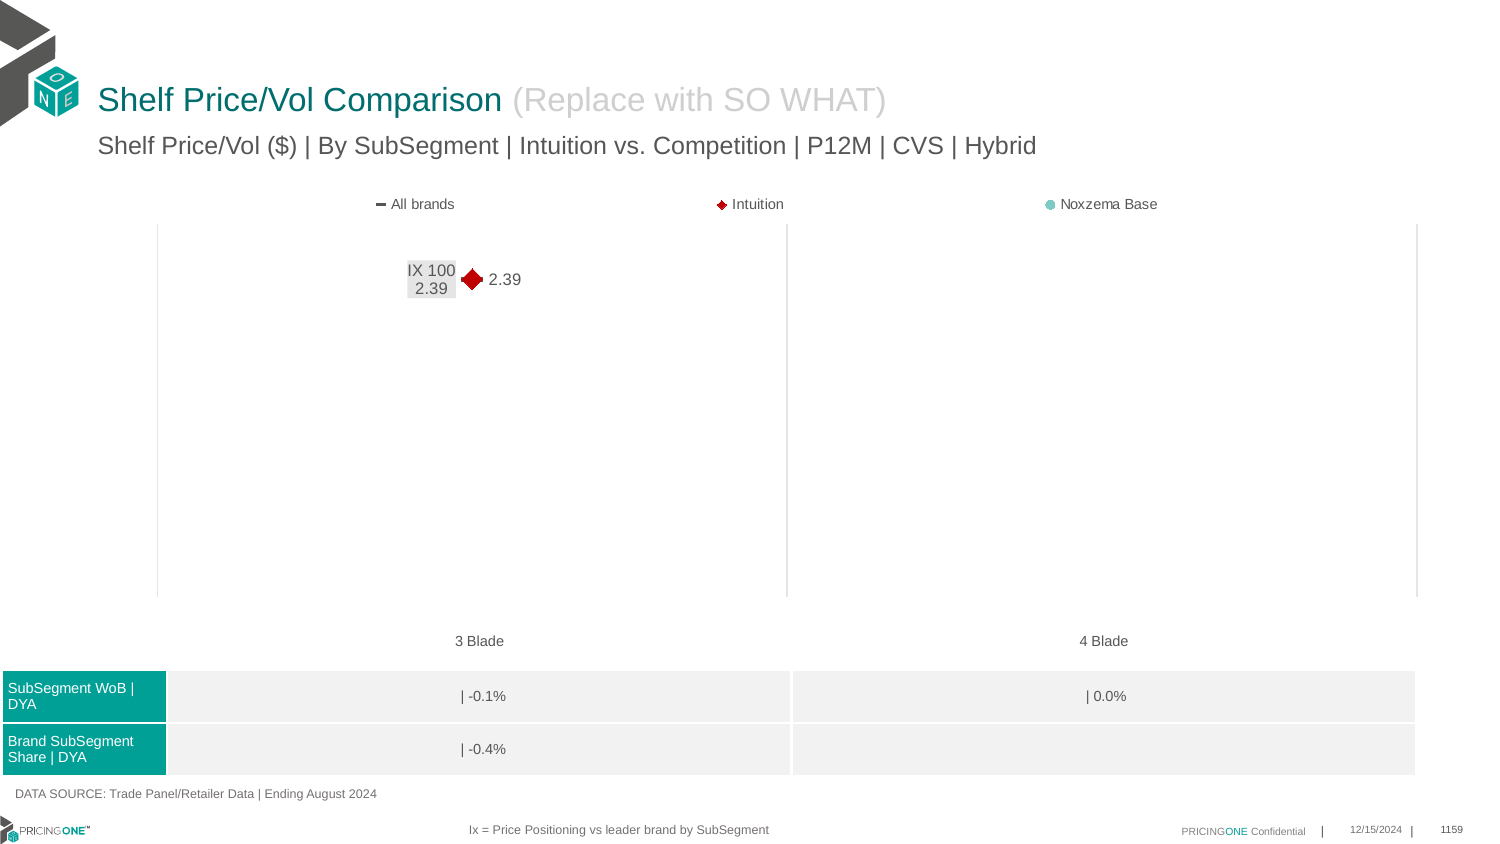

# Shelf Price/Vol Comparison (Replace with SO WHAT)
Shelf Price/Vol ($) | By SubSegment | Intuition vs. Competition | P12M | CVS | Hybrid

### Chart

| Category | All brands | Intuition | Noxzema Base |
|---|---|---|---|
| IX 100 | 2.39 | 2.39 | None |
| None | None | None | None |
|  | 3 Blade | 4 Blade |
| --- | --- | --- |
| SubSegment WoB | DYA | | -0.1% | | 0.0% |
| Brand SubSegment Share | DYA | | -0.4% |  |
DATA SOURCE: Trade Panel/Retailer Data | Ending August 2024
Ix = Price Positioning vs leader brand by SubSegment
12/15/2024
1159